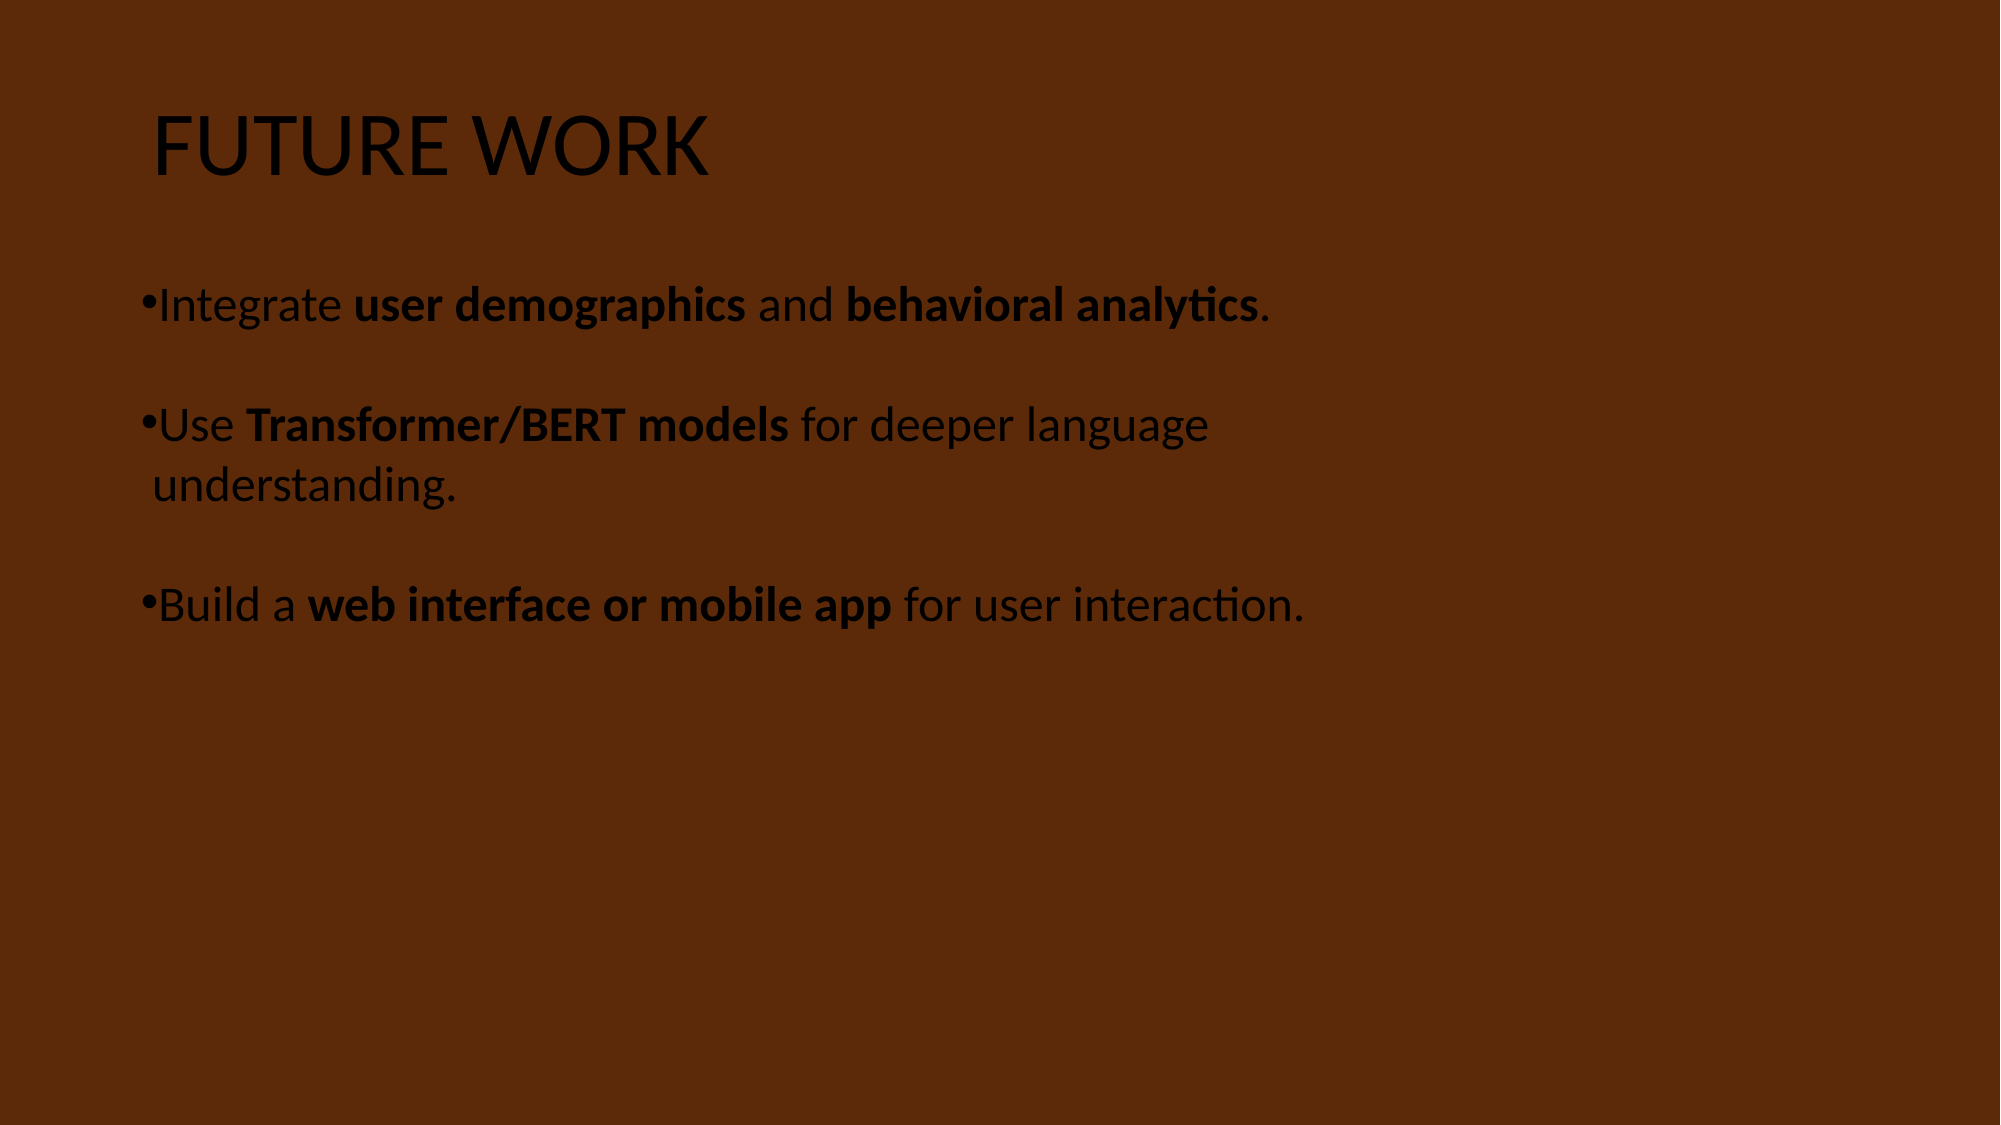

FUTURE WORK
Integrate user demographics and behavioral analytics.

Use Transformer/BERT models for deeper language
 understanding.

Build a web interface or mobile app for user interaction.